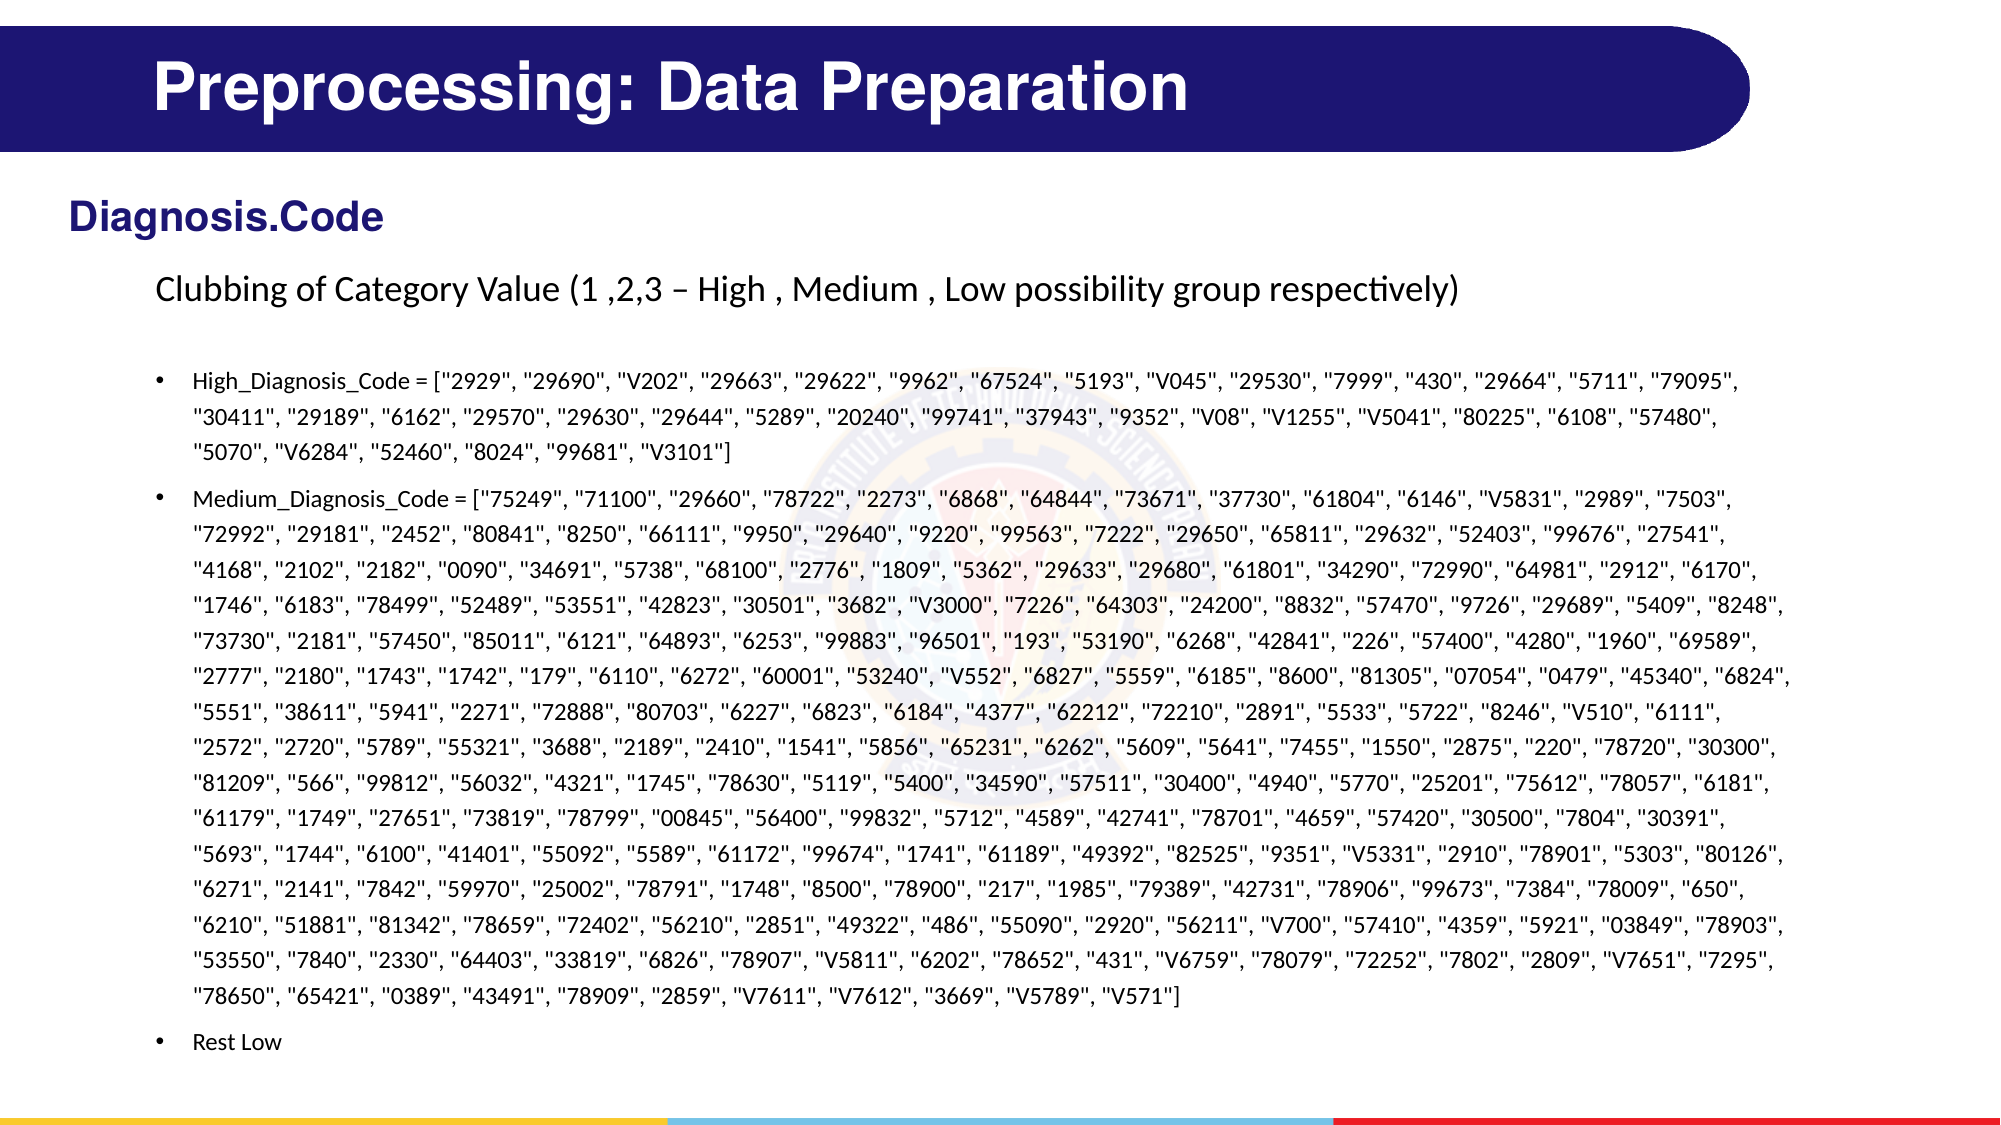

# Preprocessing: Data Preparation
Diagnosis.Code
Clubbing of Category Value (1 ,2,3 – High , Medium , Low possibility group respectively)

High_Diagnosis_Code = ["2929", "29690", "V202", "29663", "29622", "9962", "67524", "5193", "V045", "29530", "7999", "430", "29664", "5711", "79095", "30411", "29189", "6162", "29570", "29630", "29644", "5289", "20240", "99741", "37943", "9352", "V08", "V1255", "V5041", "80225", "6108", "57480", "5070", "V6284", "52460", "8024", "99681", "V3101"]
Medium_Diagnosis_Code = ["75249", "71100", "29660", "78722", "2273", "6868", "64844", "73671", "37730", "61804", "6146", "V5831", "2989", "7503", "72992", "29181", "2452", "80841", "8250", "66111", "9950", "29640", "9220", "99563", "7222", "29650", "65811", "29632", "52403", "99676", "27541", "4168", "2102", "2182", "0090", "34691", "5738", "68100", "2776", "1809", "5362", "29633", "29680", "61801", "34290", "72990", "64981", "2912", "6170", "1746", "6183", "78499", "52489", "53551", "42823", "30501", "3682", "V3000", "7226", "64303", "24200", "8832", "57470", "9726", "29689", "5409", "8248", "73730", "2181", "57450", "85011", "6121", "64893", "6253", "99883", "96501", "193", "53190", "6268", "42841", "226", "57400", "4280", "1960", "69589", "2777", "2180", "1743", "1742", "179", "6110", "6272", "60001", "53240", "V552", "6827", "5559", "6185", "8600", "81305", "07054", "0479", "45340", "6824", "5551", "38611", "5941", "2271", "72888", "80703", "6227", "6823", "6184", "4377", "62212", "72210", "2891", "5533", "5722", "8246", "V510", "6111", "2572", "2720", "5789", "55321", "3688", "2189", "2410", "1541", "5856", "65231", "6262", "5609", "5641", "7455", "1550", "2875", "220", "78720", "30300", "81209", "566", "99812", "56032", "4321", "1745", "78630", "5119", "5400", "34590", "57511", "30400", "4940", "5770", "25201", "75612", "78057", "6181", "61179", "1749", "27651", "73819", "78799", "00845", "56400", "99832", "5712", "4589", "42741", "78701", "4659", "57420", "30500", "7804", "30391", "5693", "1744", "6100", "41401", "55092", "5589", "61172", "99674", "1741", "61189", "49392", "82525", "9351", "V5331", "2910", "78901", "5303", "80126", "6271", "2141", "7842", "59970", "25002", "78791", "1748", "8500", "78900", "217", "1985", "79389", "42731", "78906", "99673", "7384", "78009", "650", "6210", "51881", "81342", "78659", "72402", "56210", "2851", "49322", "486", "55090", "2920", "56211", "V700", "57410", "4359", "5921", "03849", "78903", "53550", "7840", "2330", "64403", "33819", "6826", "78907", "V5811", "6202", "78652", "431", "V6759", "78079", "72252", "7802", "2809", "V7651", "7295", "78650", "65421", "0389", "43491", "78909", "2859", "V7611", "V7612", "3669", "V5789", "V571"]
Rest Low